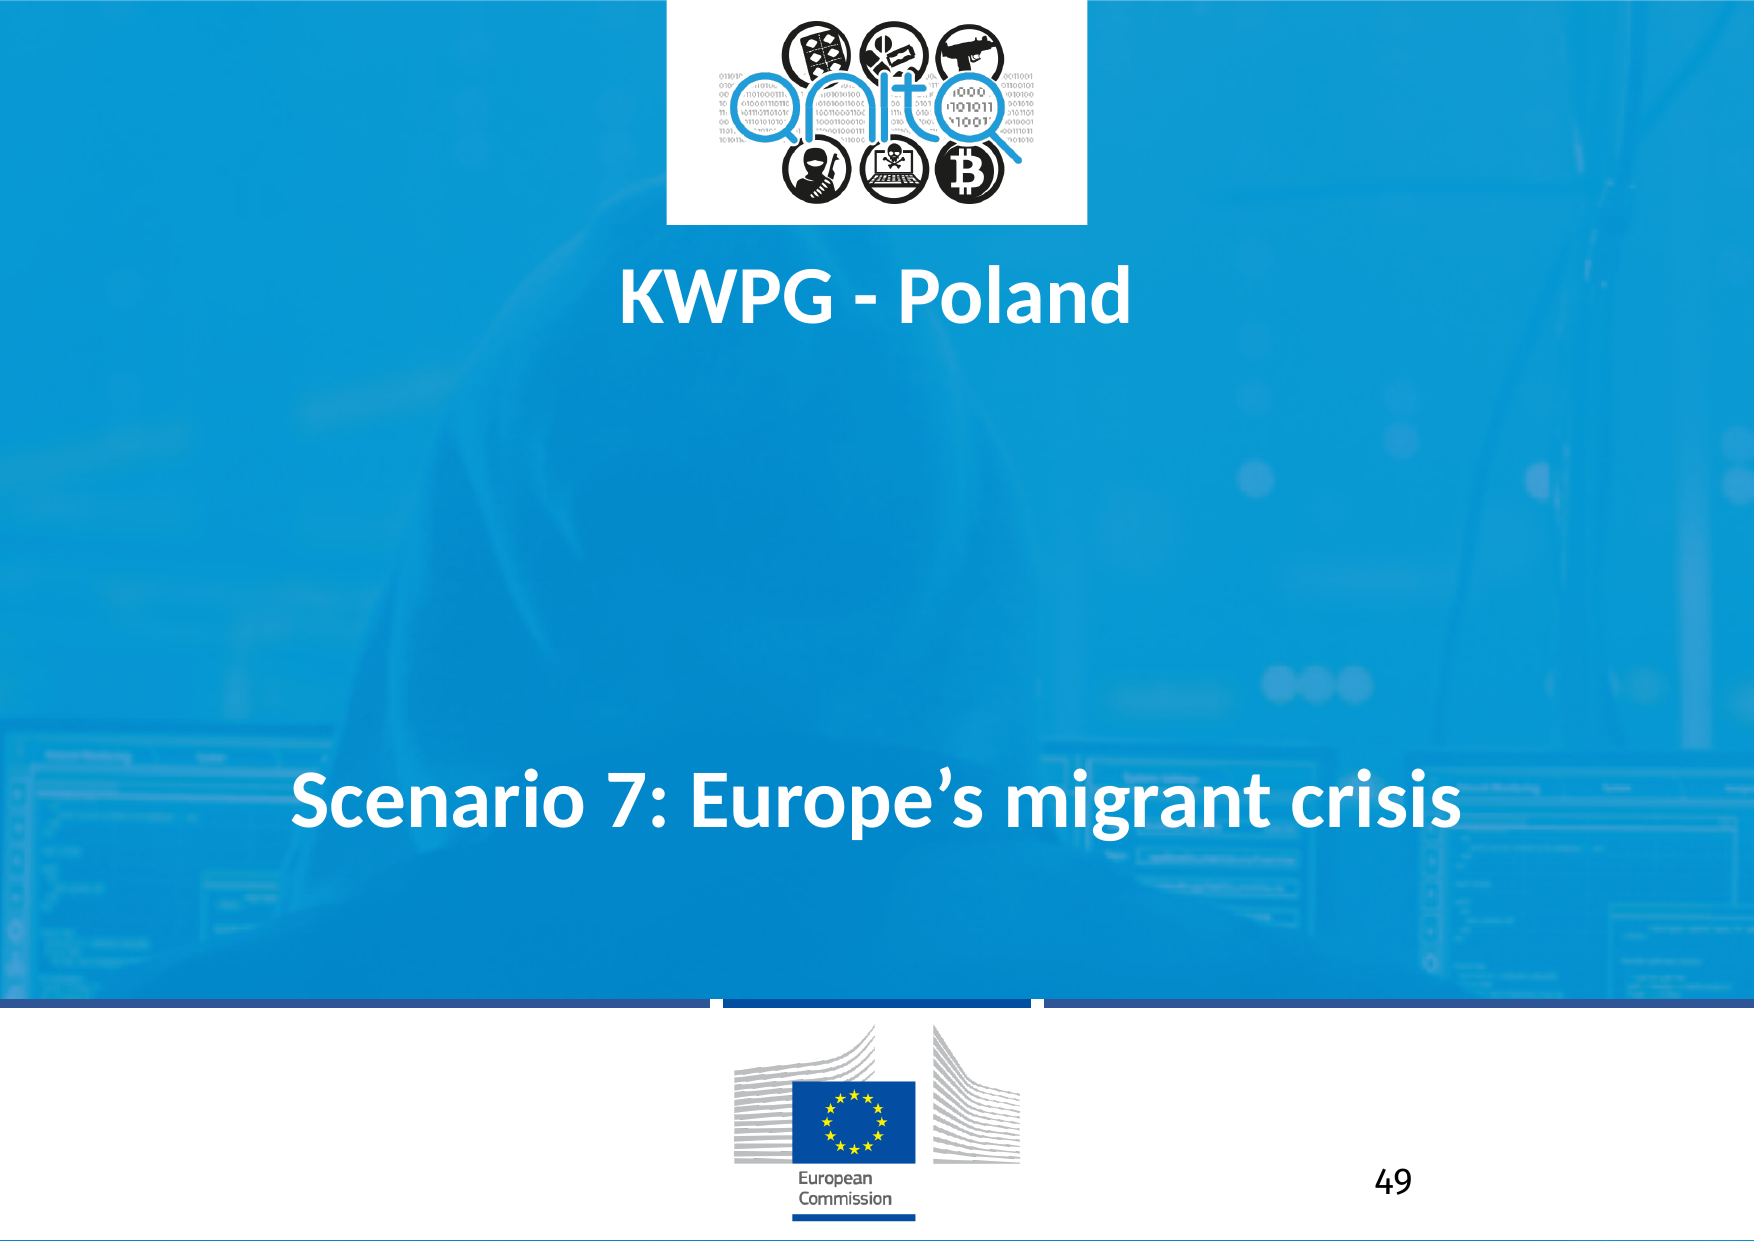

KWPG - Poland
# Scenario 7: Europe’s migrant crisis
49